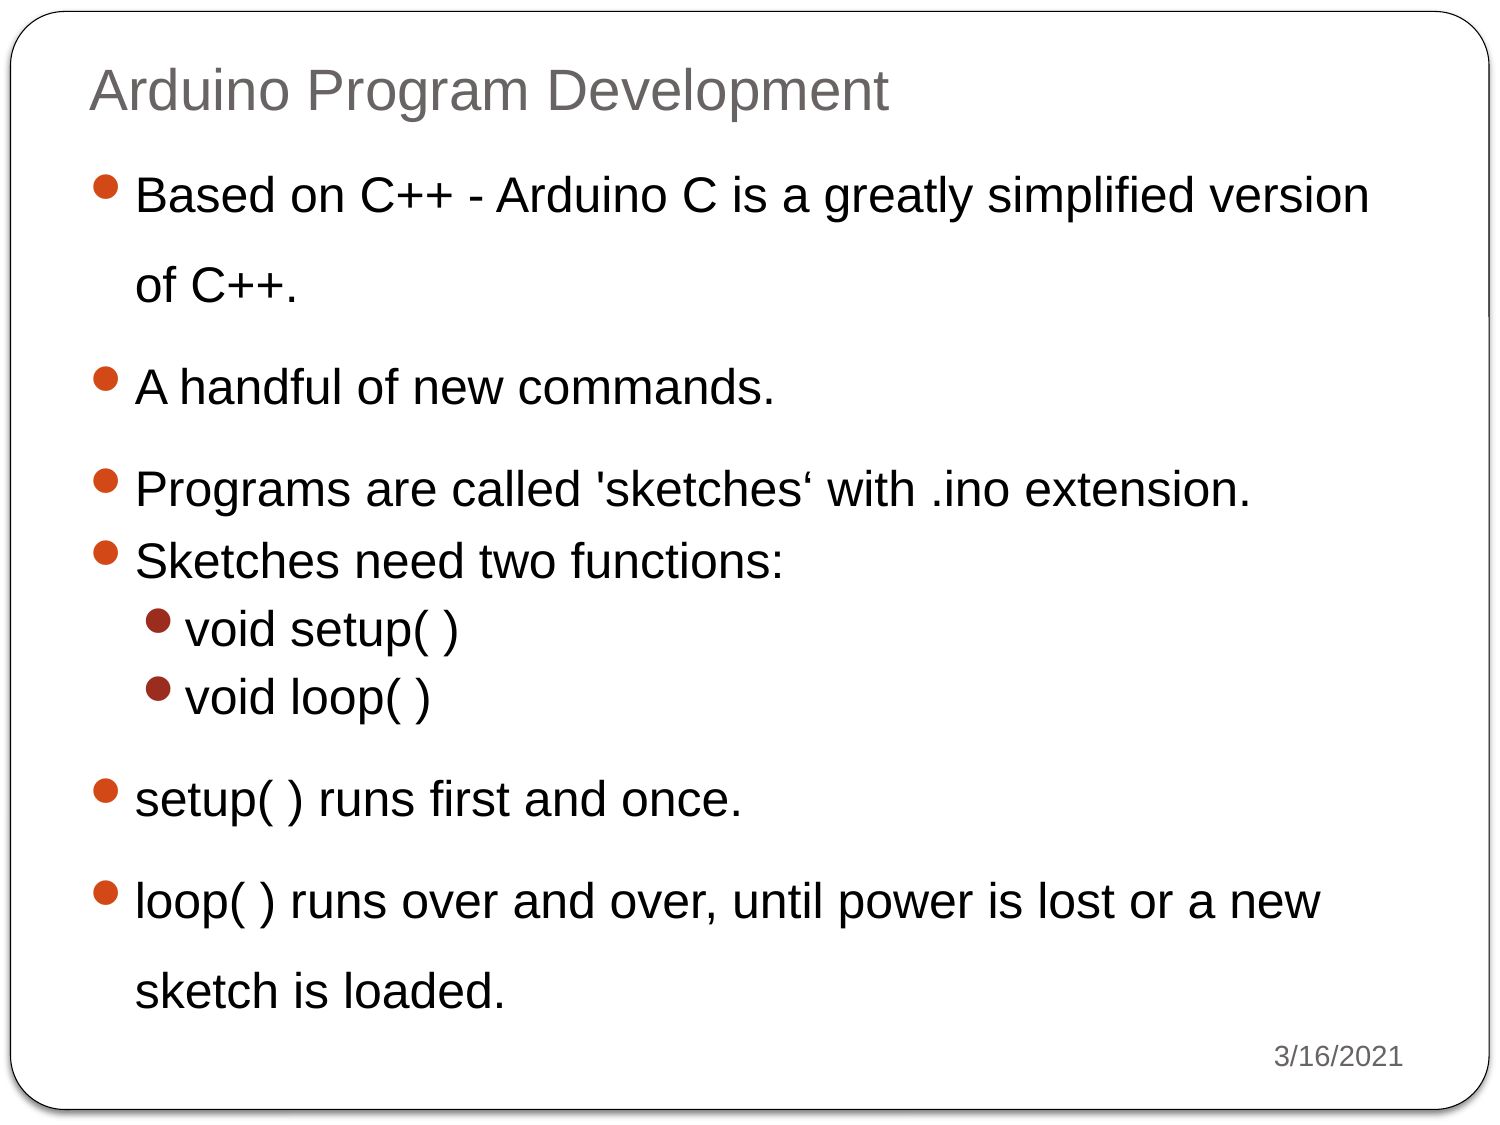

# Arduino Program Development
Based on C++ - Arduino C is a greatly simplified version of C++.
A handful of new commands.
Programs are called 'sketches‘ with .ino extension.
Sketches need two functions:
void setup( )
void loop( )
setup( ) runs first and once.
loop( ) runs over and over, until power is lost or a new sketch is loaded.

3/16/2021